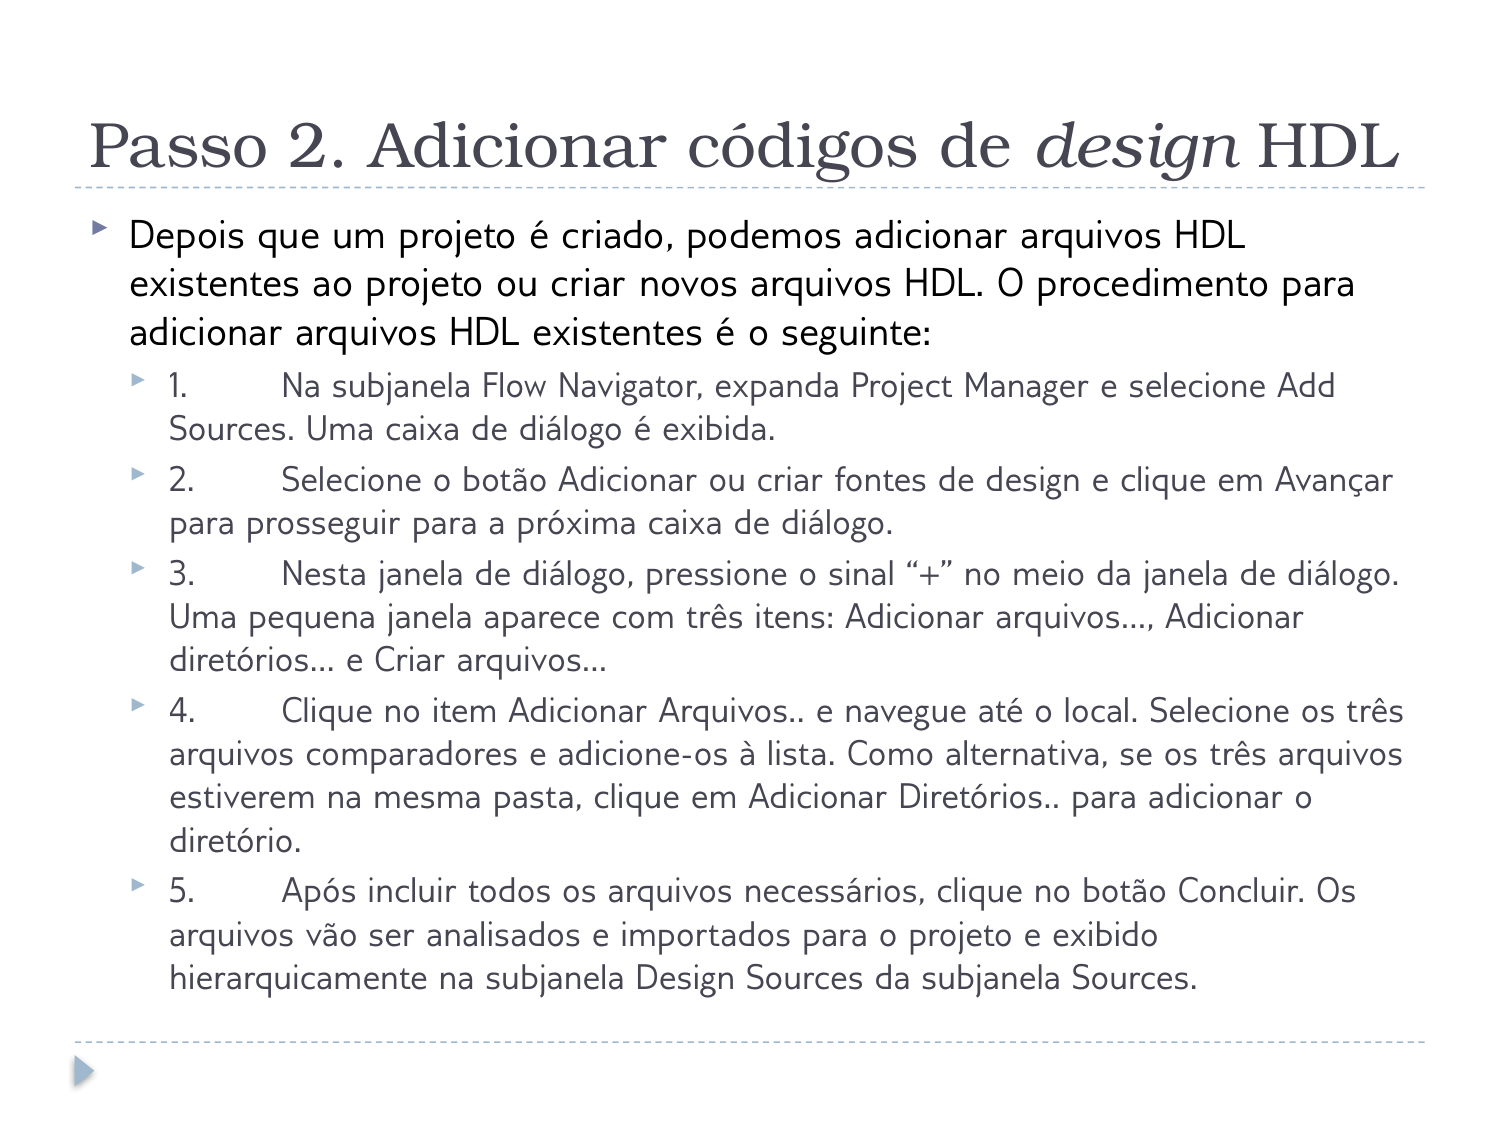

# Passo 2. Adicionar códigos de design HDL
Depois que um projeto é criado, podemos adicionar arquivos HDL existentes ao projeto ou criar novos arquivos HDL. O procedimento para adicionar arquivos HDL existentes é o seguinte:
1.	Na subjanela Flow Navigator, expanda Project Manager e selecione Add Sources. Uma caixa de diálogo é exibida.
2.	Selecione o botão Adicionar ou criar fontes de design e clique em Avançar para prosseguir para a próxima caixa de diálogo.
3.	Nesta janela de diálogo, pressione o sinal “+” no meio da janela de diálogo. Uma pequena janela aparece com três itens: Adicionar arquivos..., Adicionar diretórios... e Criar arquivos...
4.	Clique no item Adicionar Arquivos.. e navegue até o local. Selecione os três arquivos comparadores e adicione-os à lista. Como alternativa, se os três arquivos estiverem na mesma pasta, clique em Adicionar Diretórios.. para adicionar o diretório.
5.	Após incluir todos os arquivos necessários, clique no botão Concluir. Os arquivos vão ser analisados e importados para o projeto e exibido hierarquicamente na subjanela Design Sources da subjanela Sources.